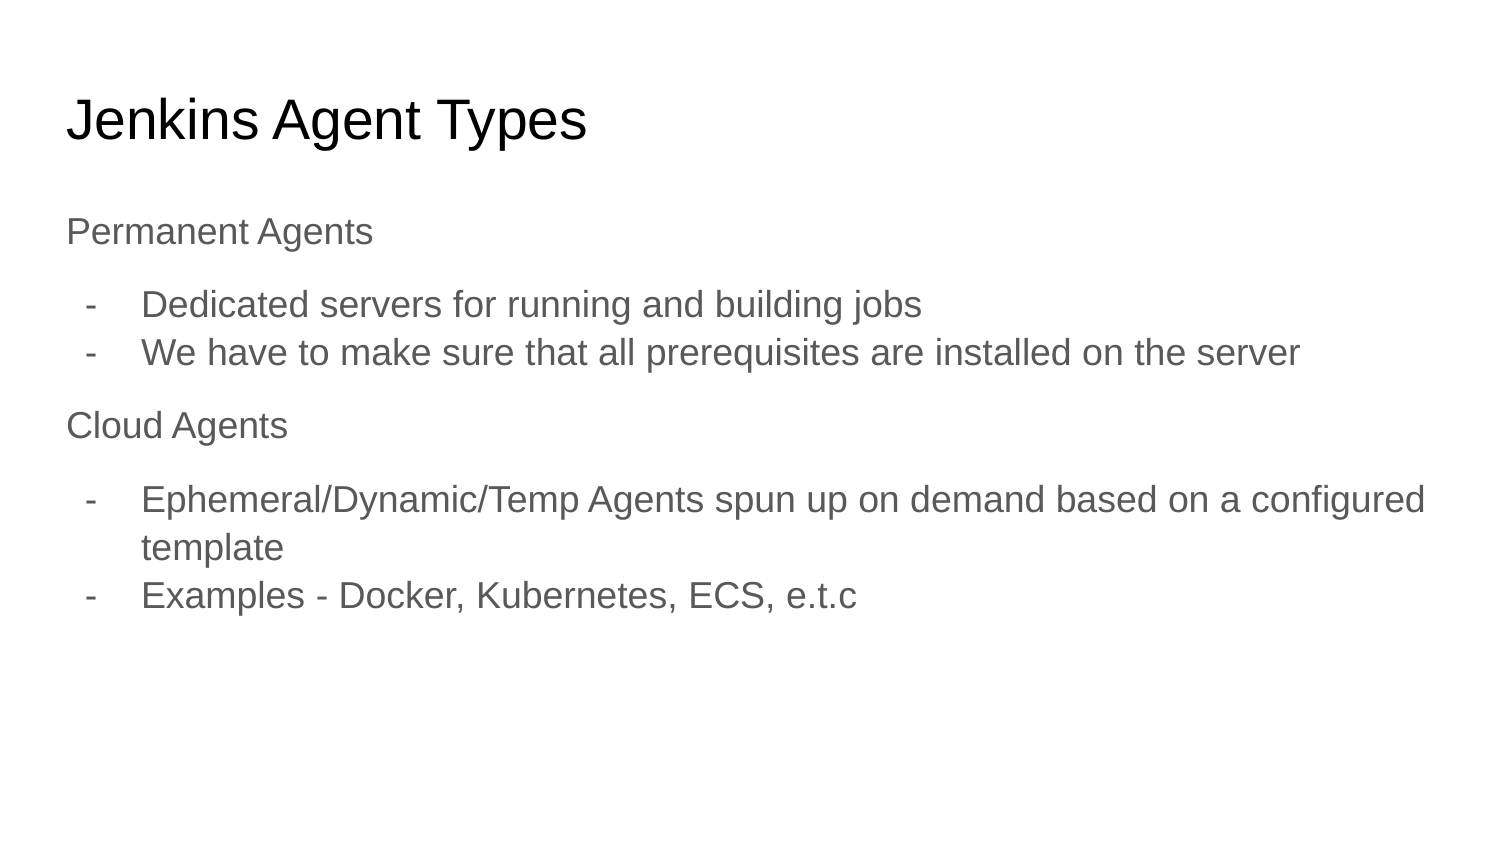

# Jenkins Agent Types
Permanent Agents
Dedicated servers for running and building jobs
We have to make sure that all prerequisites are installed on the server
Cloud Agents
Ephemeral/Dynamic/Temp Agents spun up on demand based on a configured template
Examples - Docker, Kubernetes, ECS, e.t.c